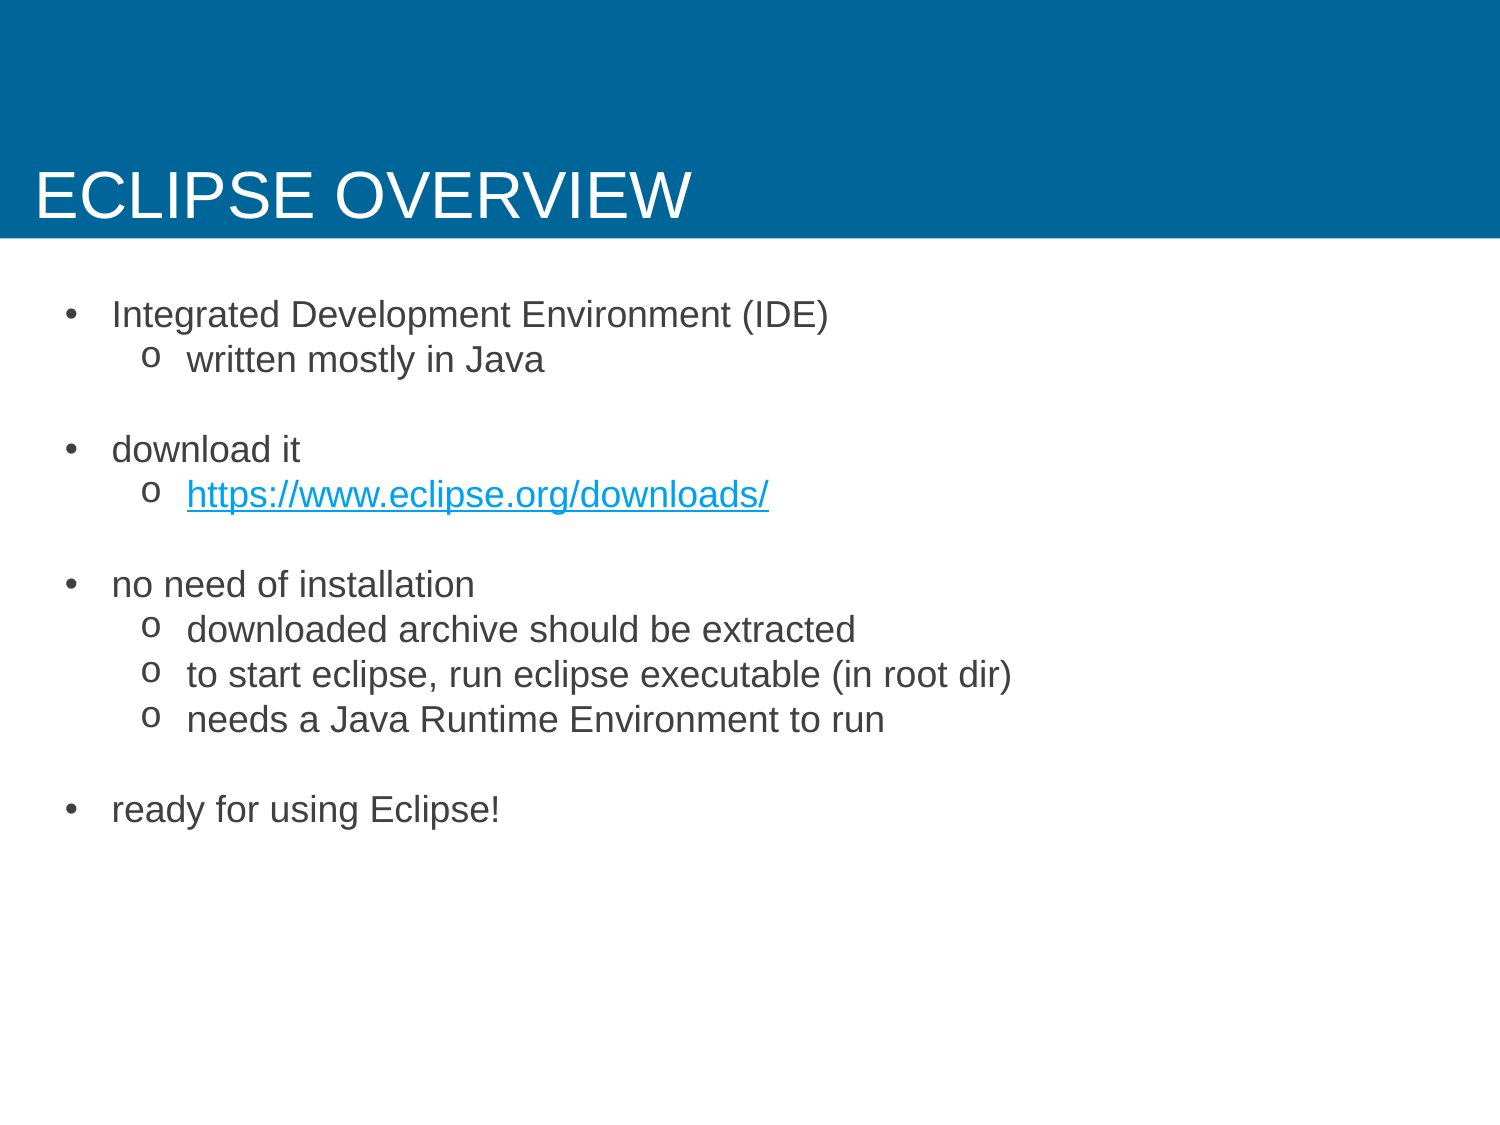

Eclipse Overview
Integrated Development Environment (IDE)
written mostly in Java

download it
https://www.eclipse.org/downloads/

no need of installation
downloaded archive should be extracted
to start eclipse, run eclipse executable (in root dir)
needs a Java Runtime Environment to run

ready for using Eclipse!

66